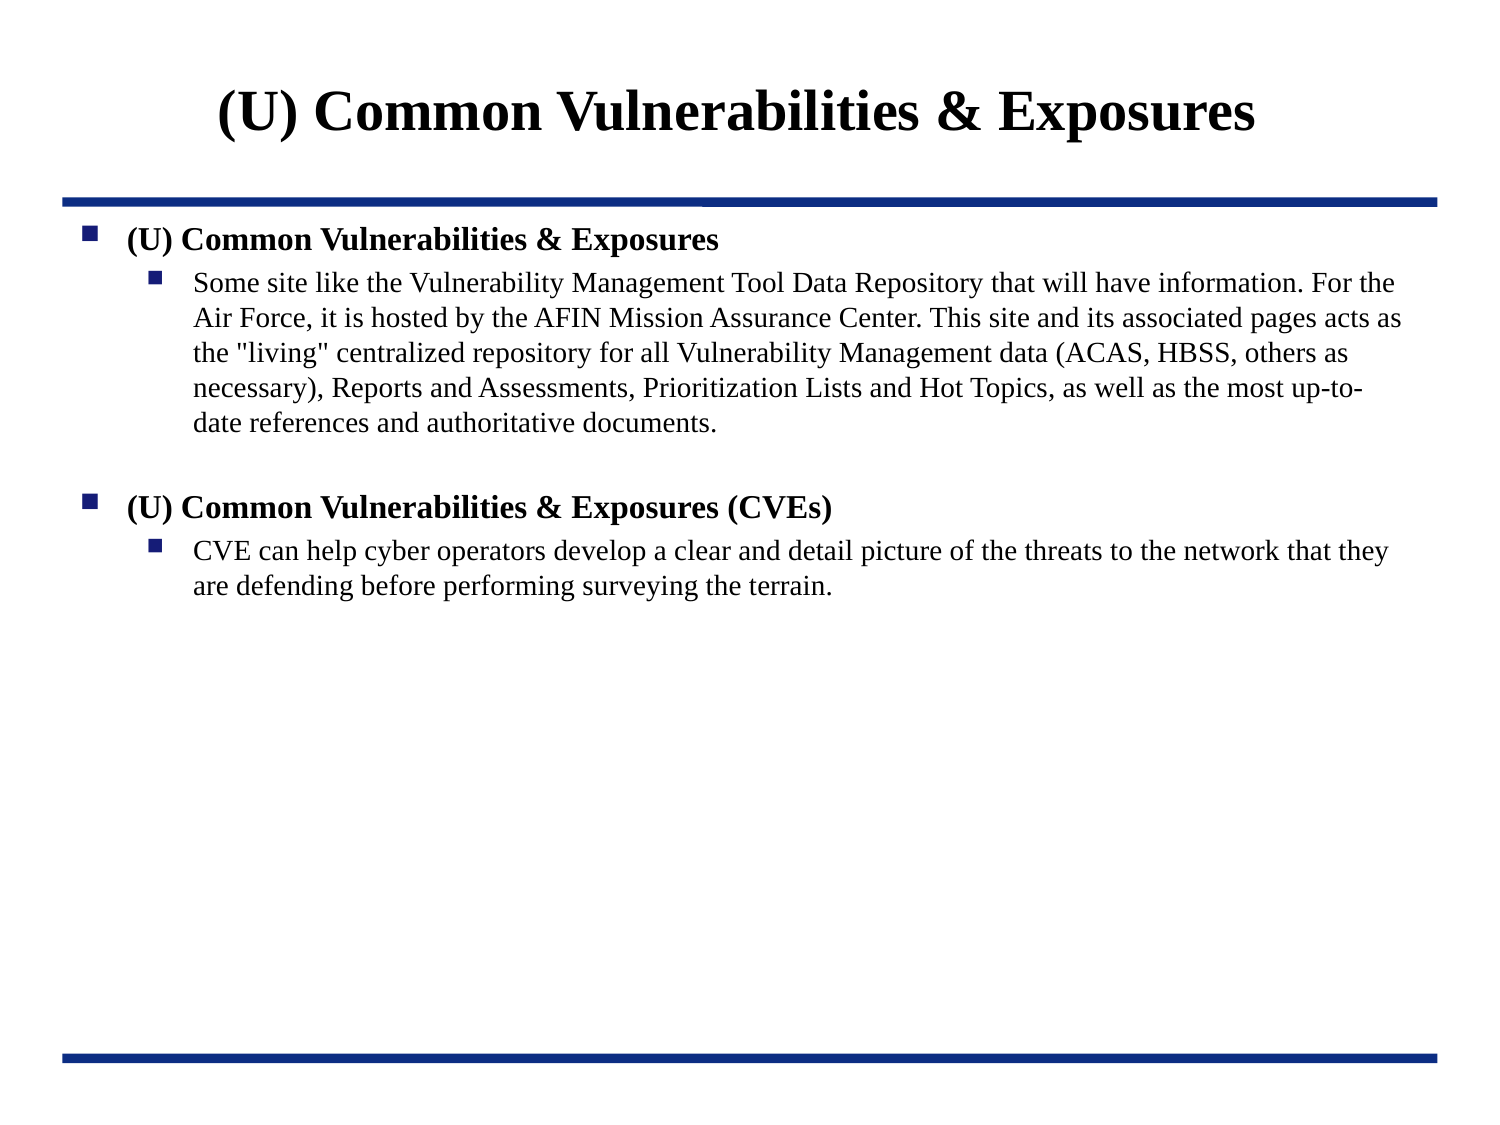

# (U) Common Vulnerabilities & Exposures
(U) Common Vulnerabilities & Exposures
Some site like the Vulnerability Management Tool Data Repository that will have information. For the Air Force, it is hosted by the AFIN Mission Assurance Center. This site and its associated pages acts as the "living" centralized repository for all Vulnerability Management data (ACAS, HBSS, others as necessary), Reports and Assessments, Prioritization Lists and Hot Topics, as well as the most up-to-date references and authoritative documents.

(U) Common Vulnerabilities & Exposures (CVEs)
CVE can help cyber operators develop a clear and detail picture of the threats to the network that they are defending before performing surveying the terrain.